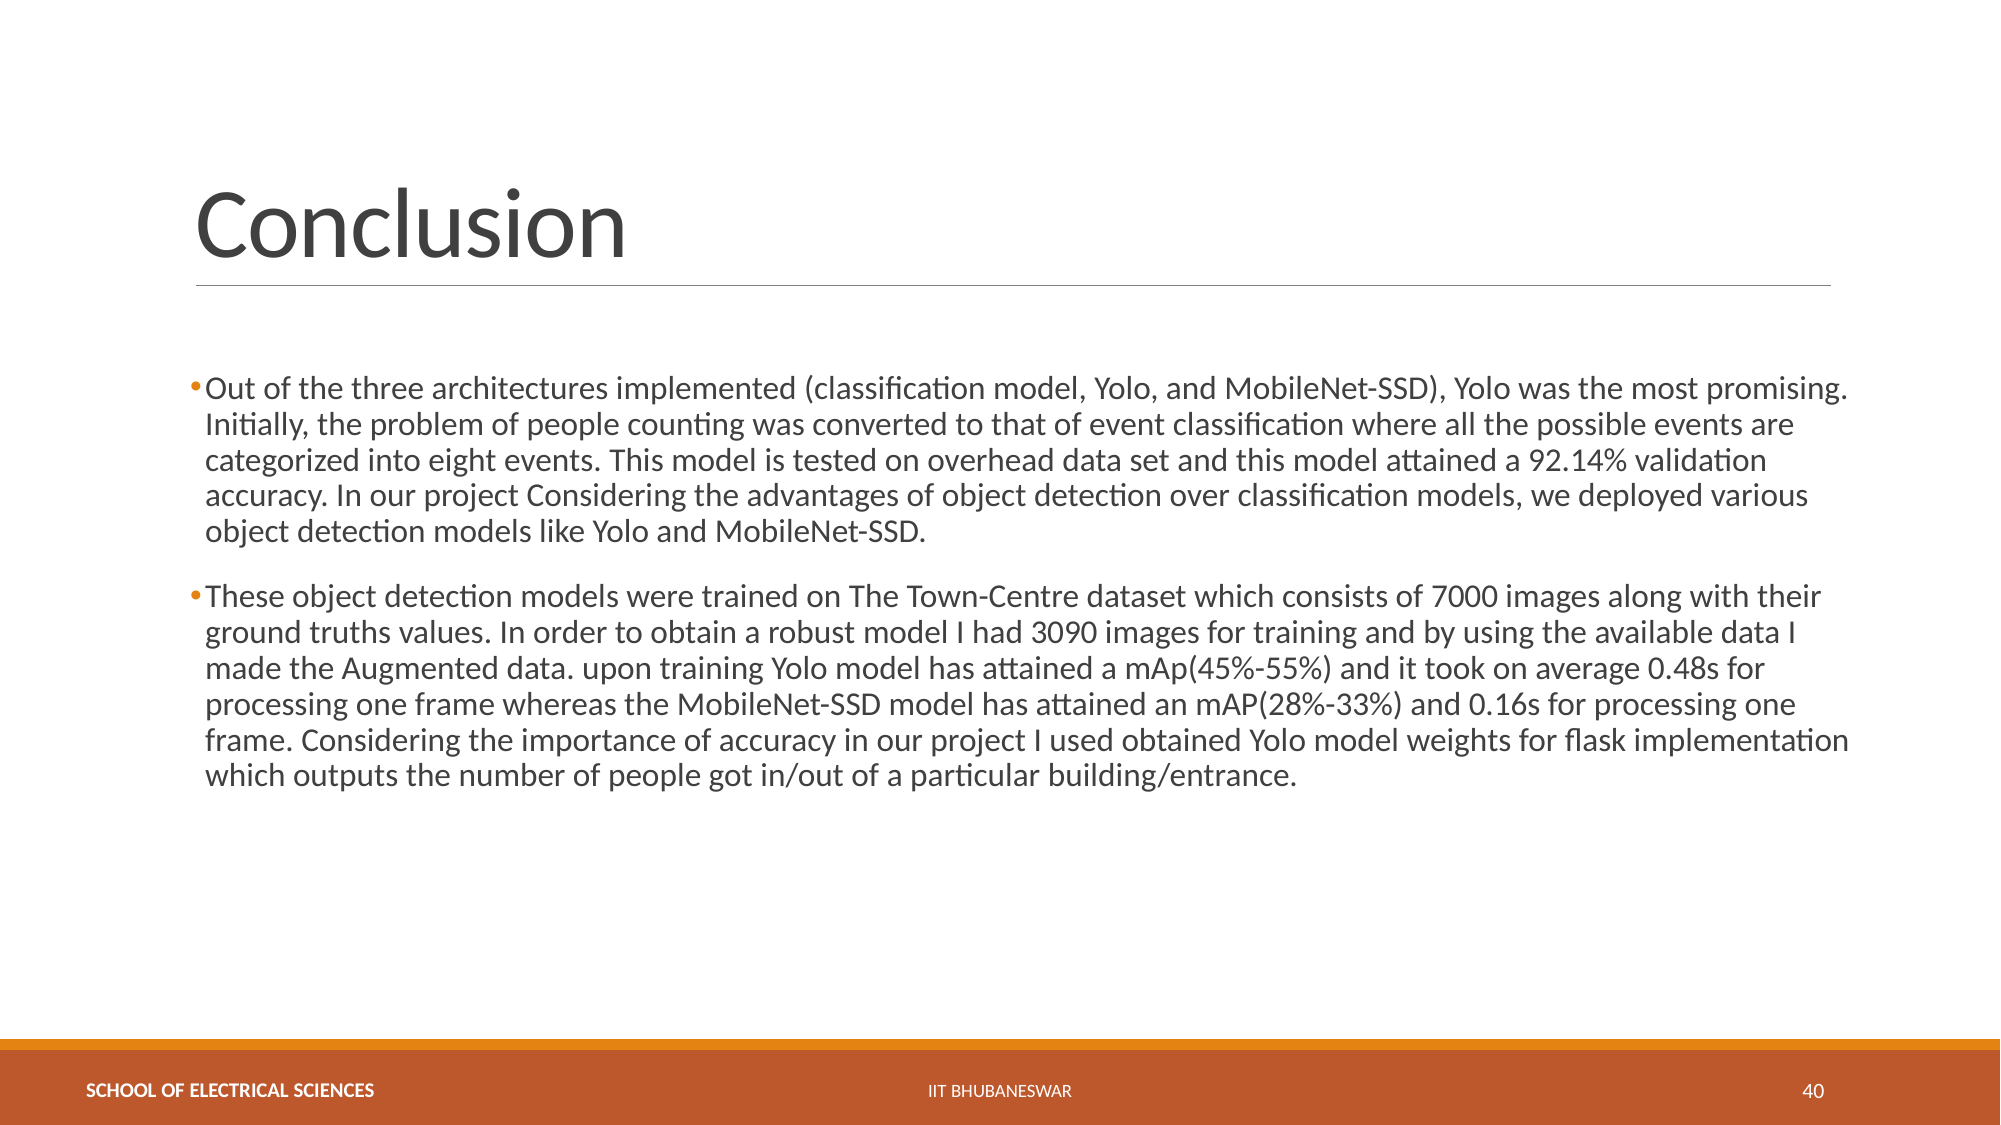

# Conclusion
Out of the three architectures implemented (classification model, Yolo, and MobileNet-SSD), Yolo was the most promising. Initially, the problem of people counting was converted to that of event classification where all the possible events are categorized into eight events. This model is tested on overhead data set and this model attained a 92.14% validation accuracy. In our project Considering the advantages of object detection over classification models, we deployed various object detection models like Yolo and MobileNet-SSD.
These object detection models were trained on The Town-Centre dataset which consists of 7000 images along with their ground truths values. In order to obtain a robust model I had 3090 images for training and by using the available data I made the Augmented data. upon training Yolo model has attained a mAp(45%-55%) and it took on average 0.48s for processing one frame whereas the MobileNet-SSD model has attained an mAP(28%-33%) and 0.16s for processing one frame. Considering the importance of accuracy in our project I used obtained Yolo model weights for flask implementation which outputs the number of people got in/out of a particular building/entrance.
IIT BHUBANESWAR
40
SCHOOL OF ELECTRICAL SCIENCES